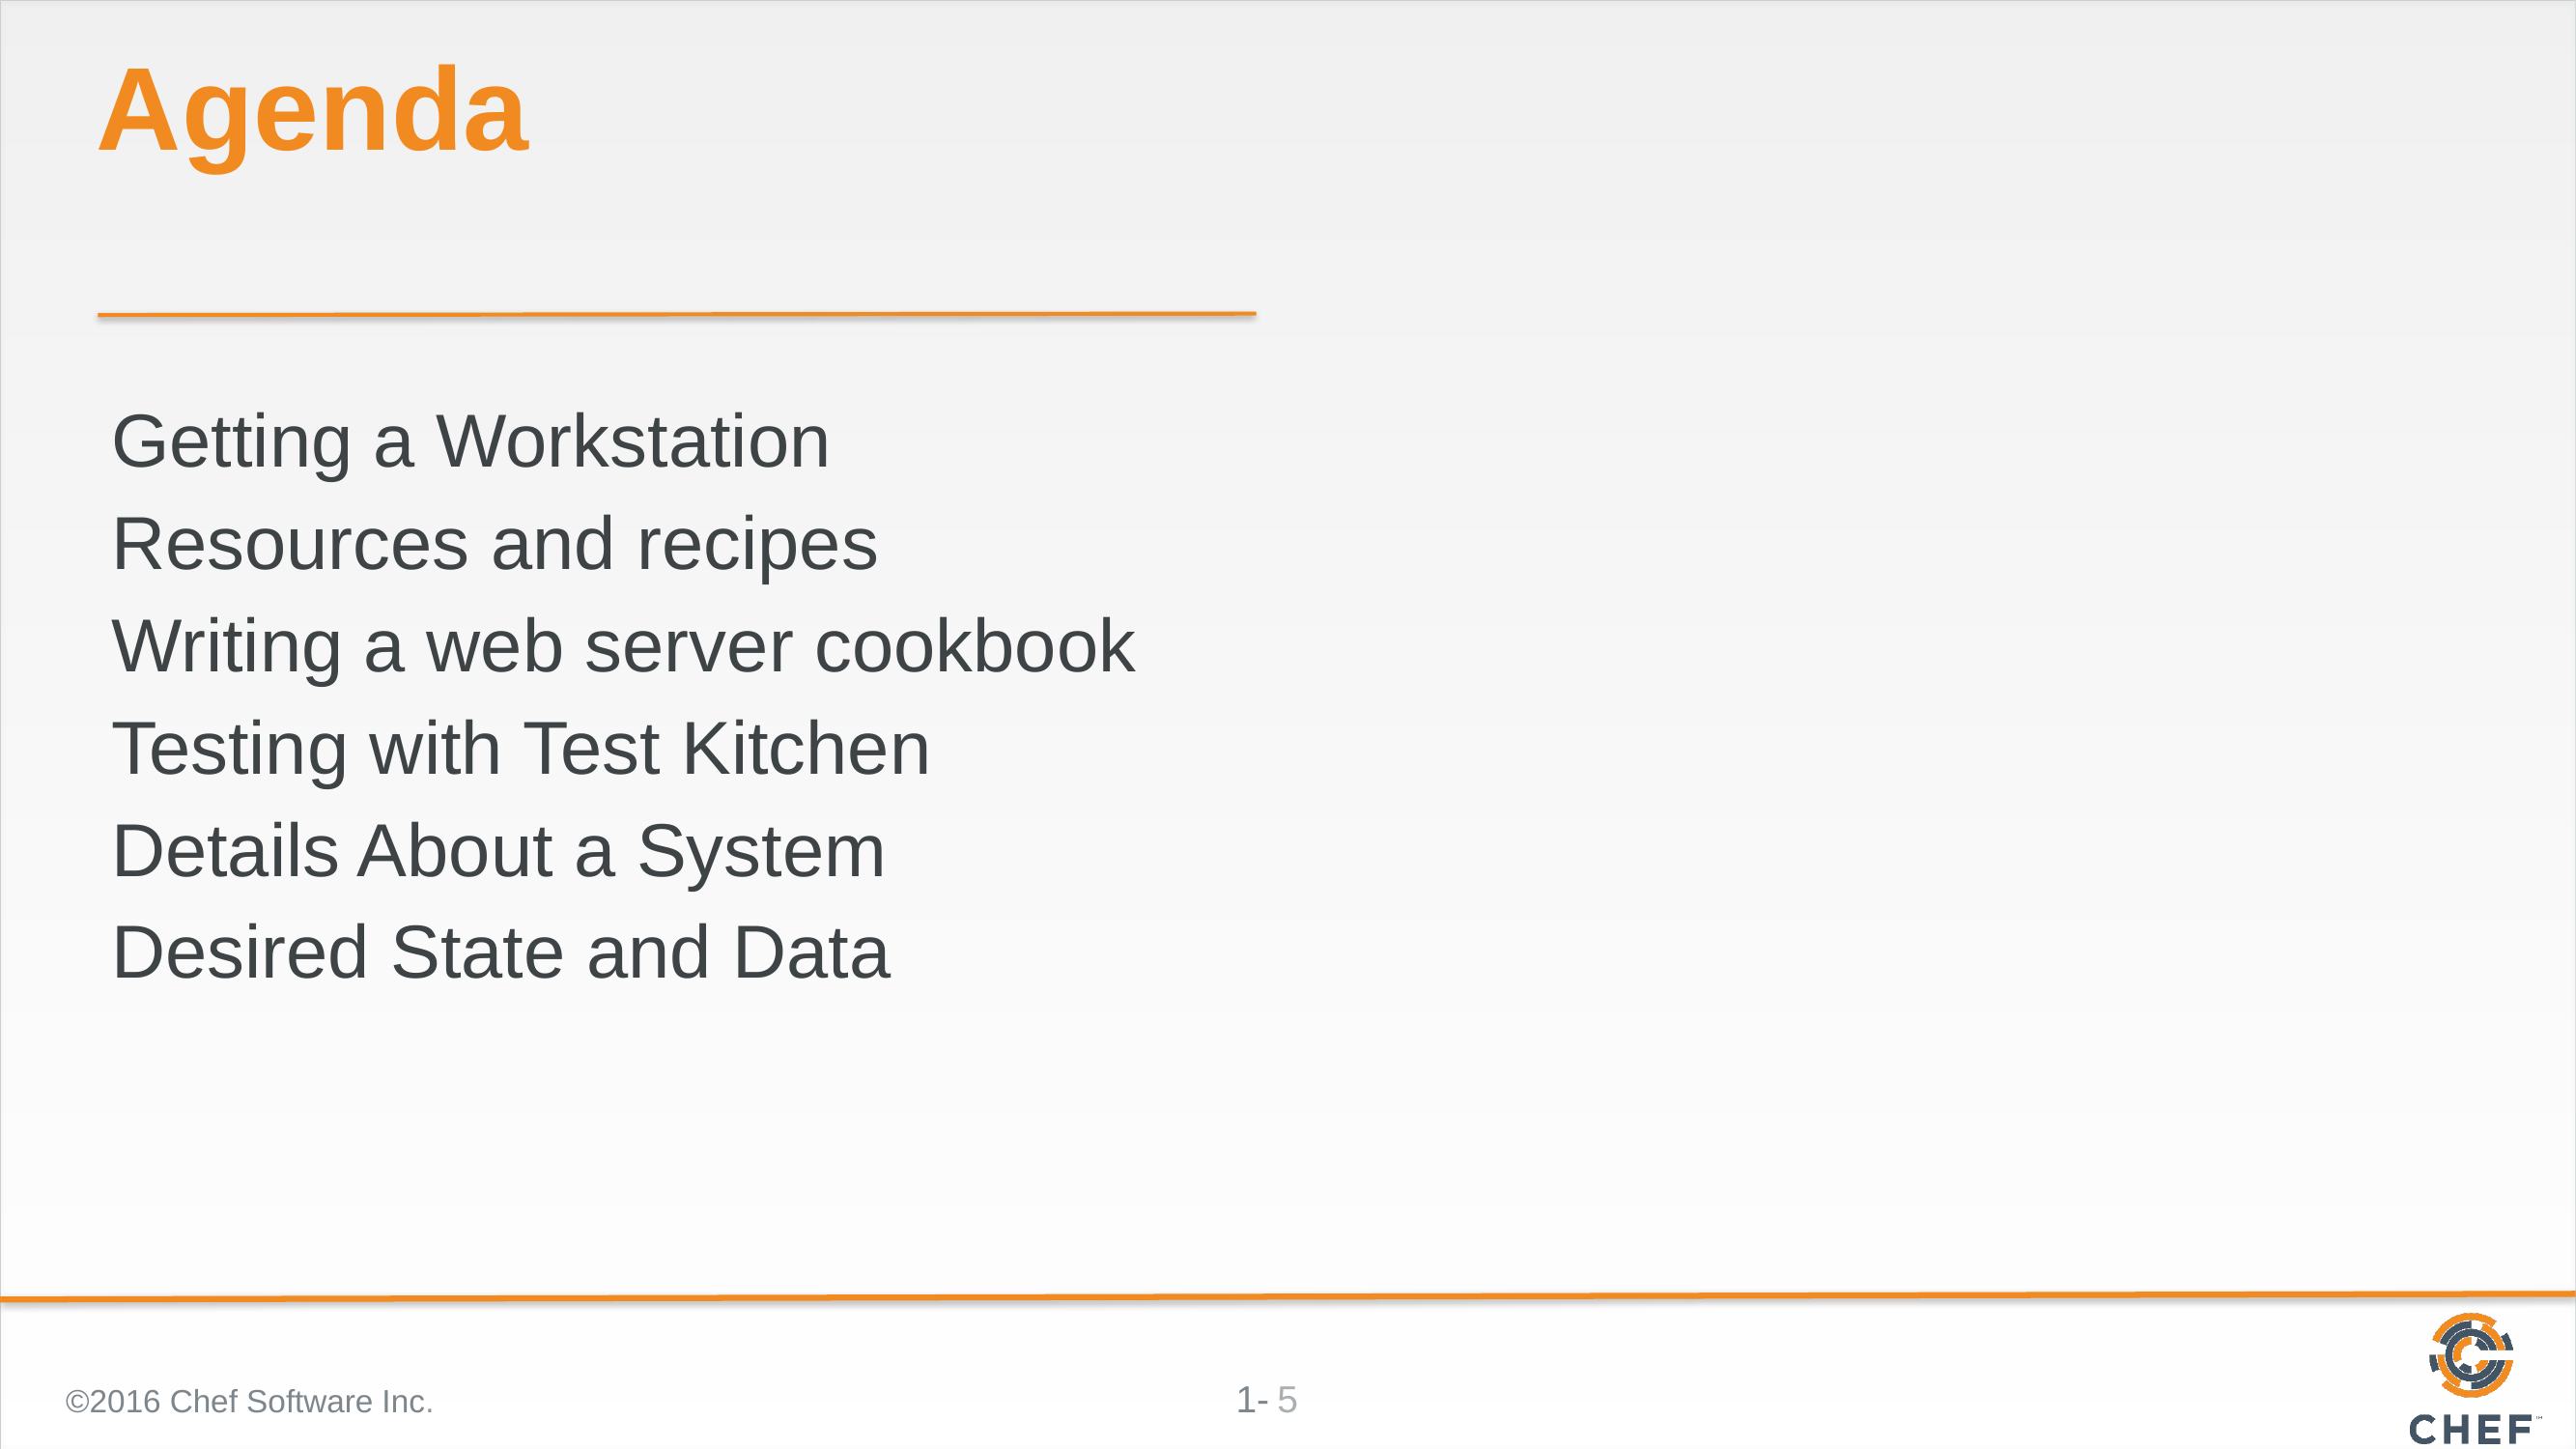

# Agenda
Getting a Workstation
Resources and recipes
Writing a web server cookbook
Testing with Test Kitchen
Details About a System
Desired State and Data
©2016 Chef Software Inc.
5